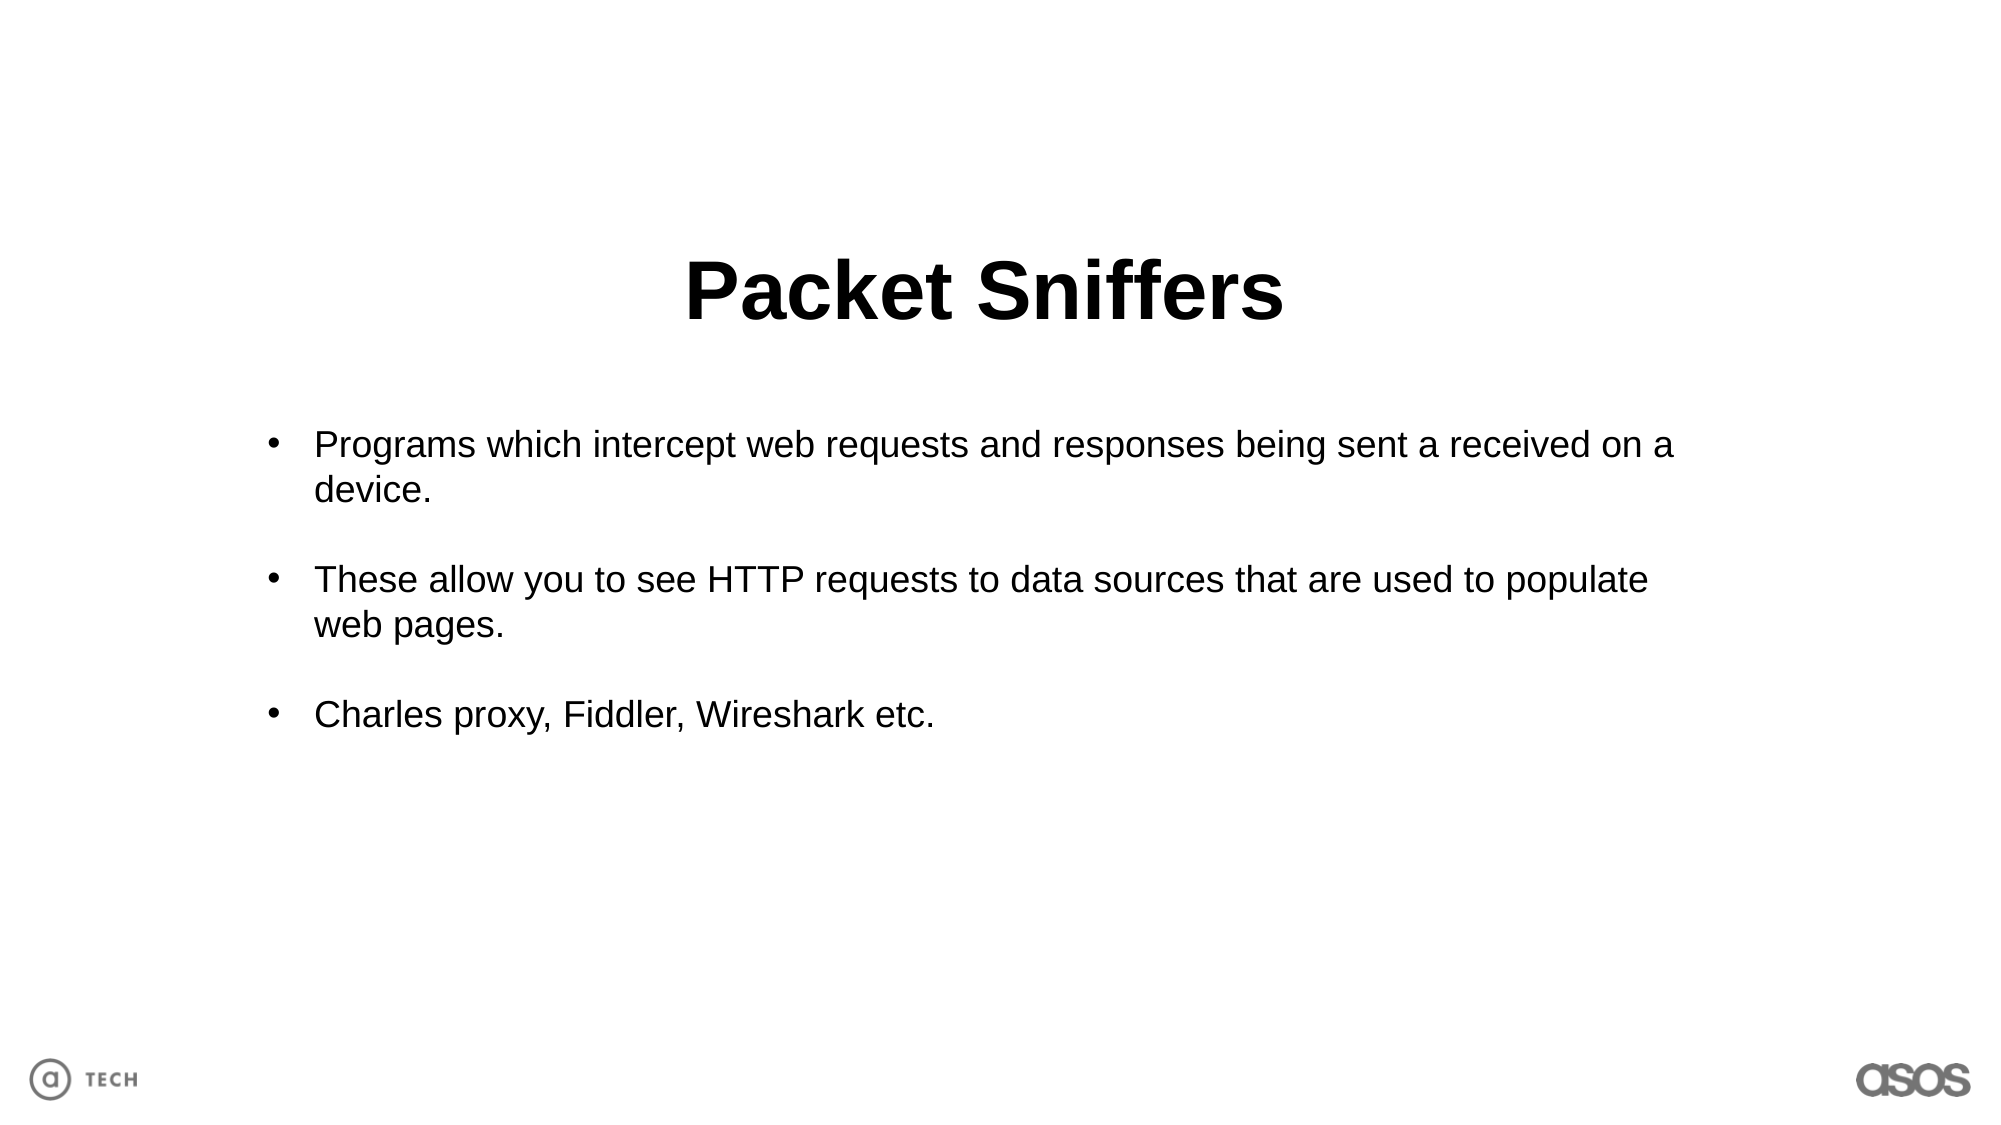

Packet Sniffers
Programs which intercept web requests and responses being sent a received on a device.

These allow you to see HTTP requests to data sources that are used to populate web pages.

Charles proxy, Fiddler, Wireshark etc.